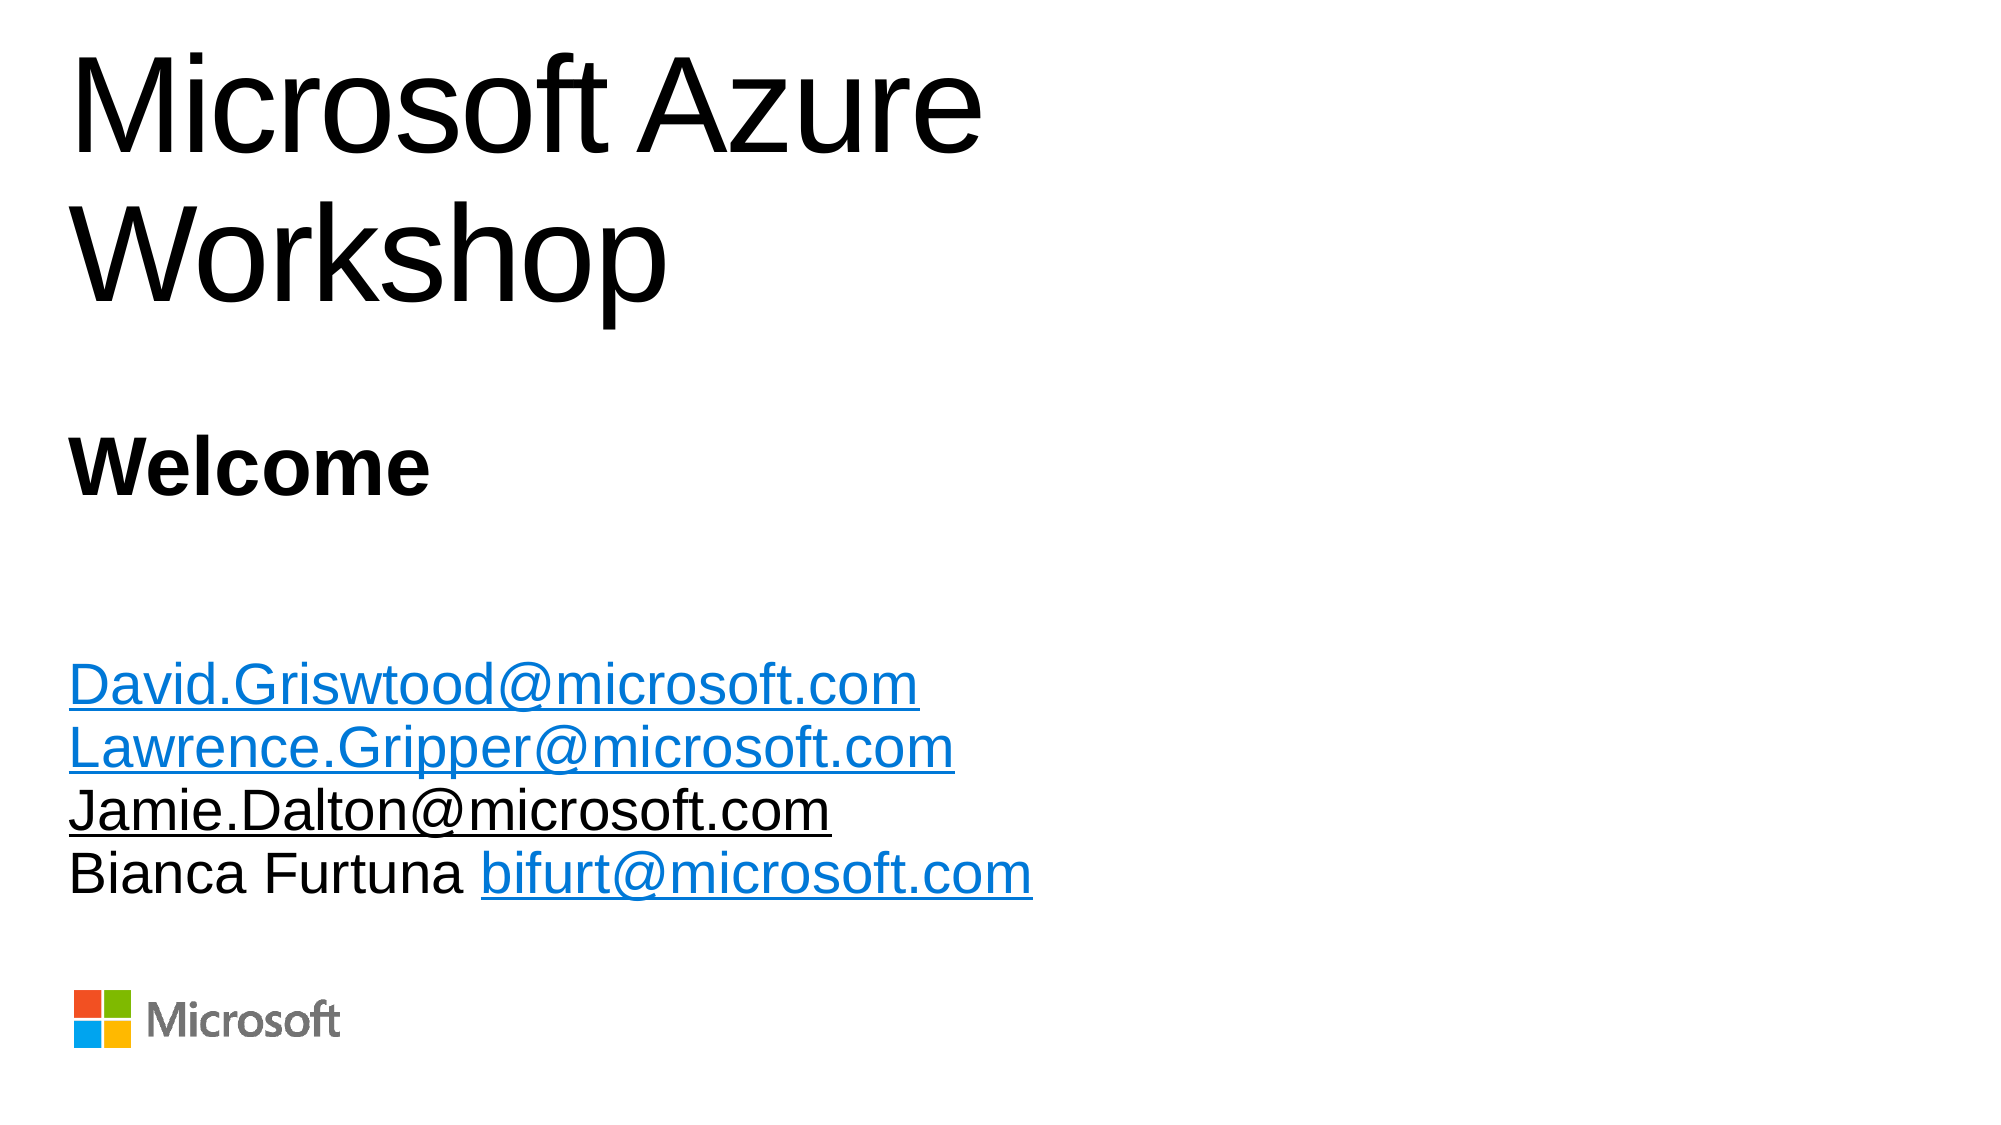

# Microsoft Azure Workshop
Welcome

David.Griswtood@microsoft.com Lawrence.Gripper@microsoft.com
Jamie.Dalton@microsoft.com
Bianca Furtuna bifurt@microsoft.com